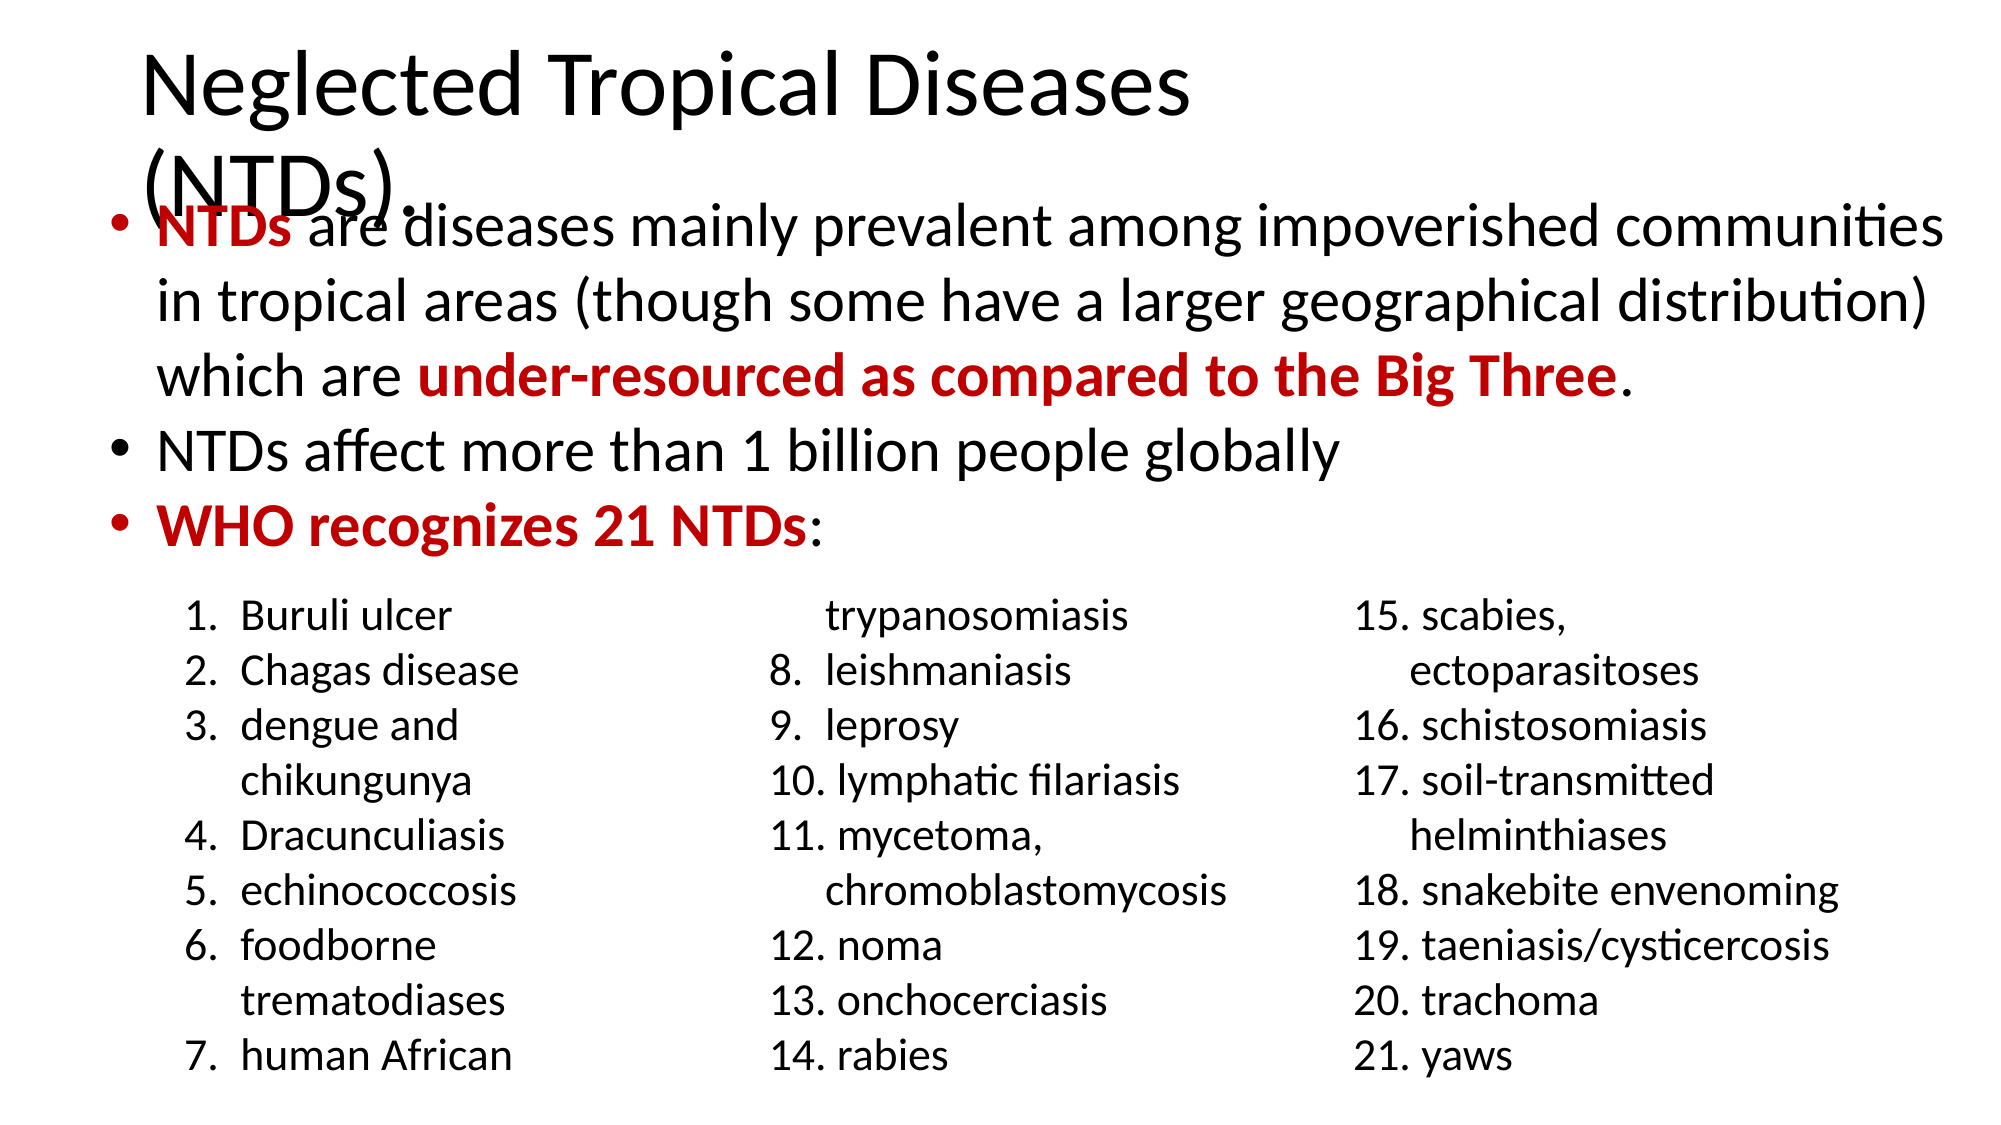

Neglected Tropical Diseases (NTDs).
NTDs are diseases mainly prevalent among impoverished communities in tropical areas (though some have a larger geographical distribution) which are under-resourced as compared to the Big Three.
NTDs affect more than 1 billion people globally
WHO recognizes 21 NTDs:
Buruli ulcer
Chagas disease
dengue and chikungunya
Dracunculiasis
echinococcosis
foodborne trematodiases
human African trypanosomiasis
leishmaniasis
leprosy
 lymphatic filariasis
 mycetoma, chromoblastomycosis
 noma
 onchocerciasis
 rabies
 scabies, ectoparasitoses
 schistosomiasis
 soil-transmitted helminthiases
 snakebite envenoming
 taeniasis/cysticercosis
 trachoma
 yaws